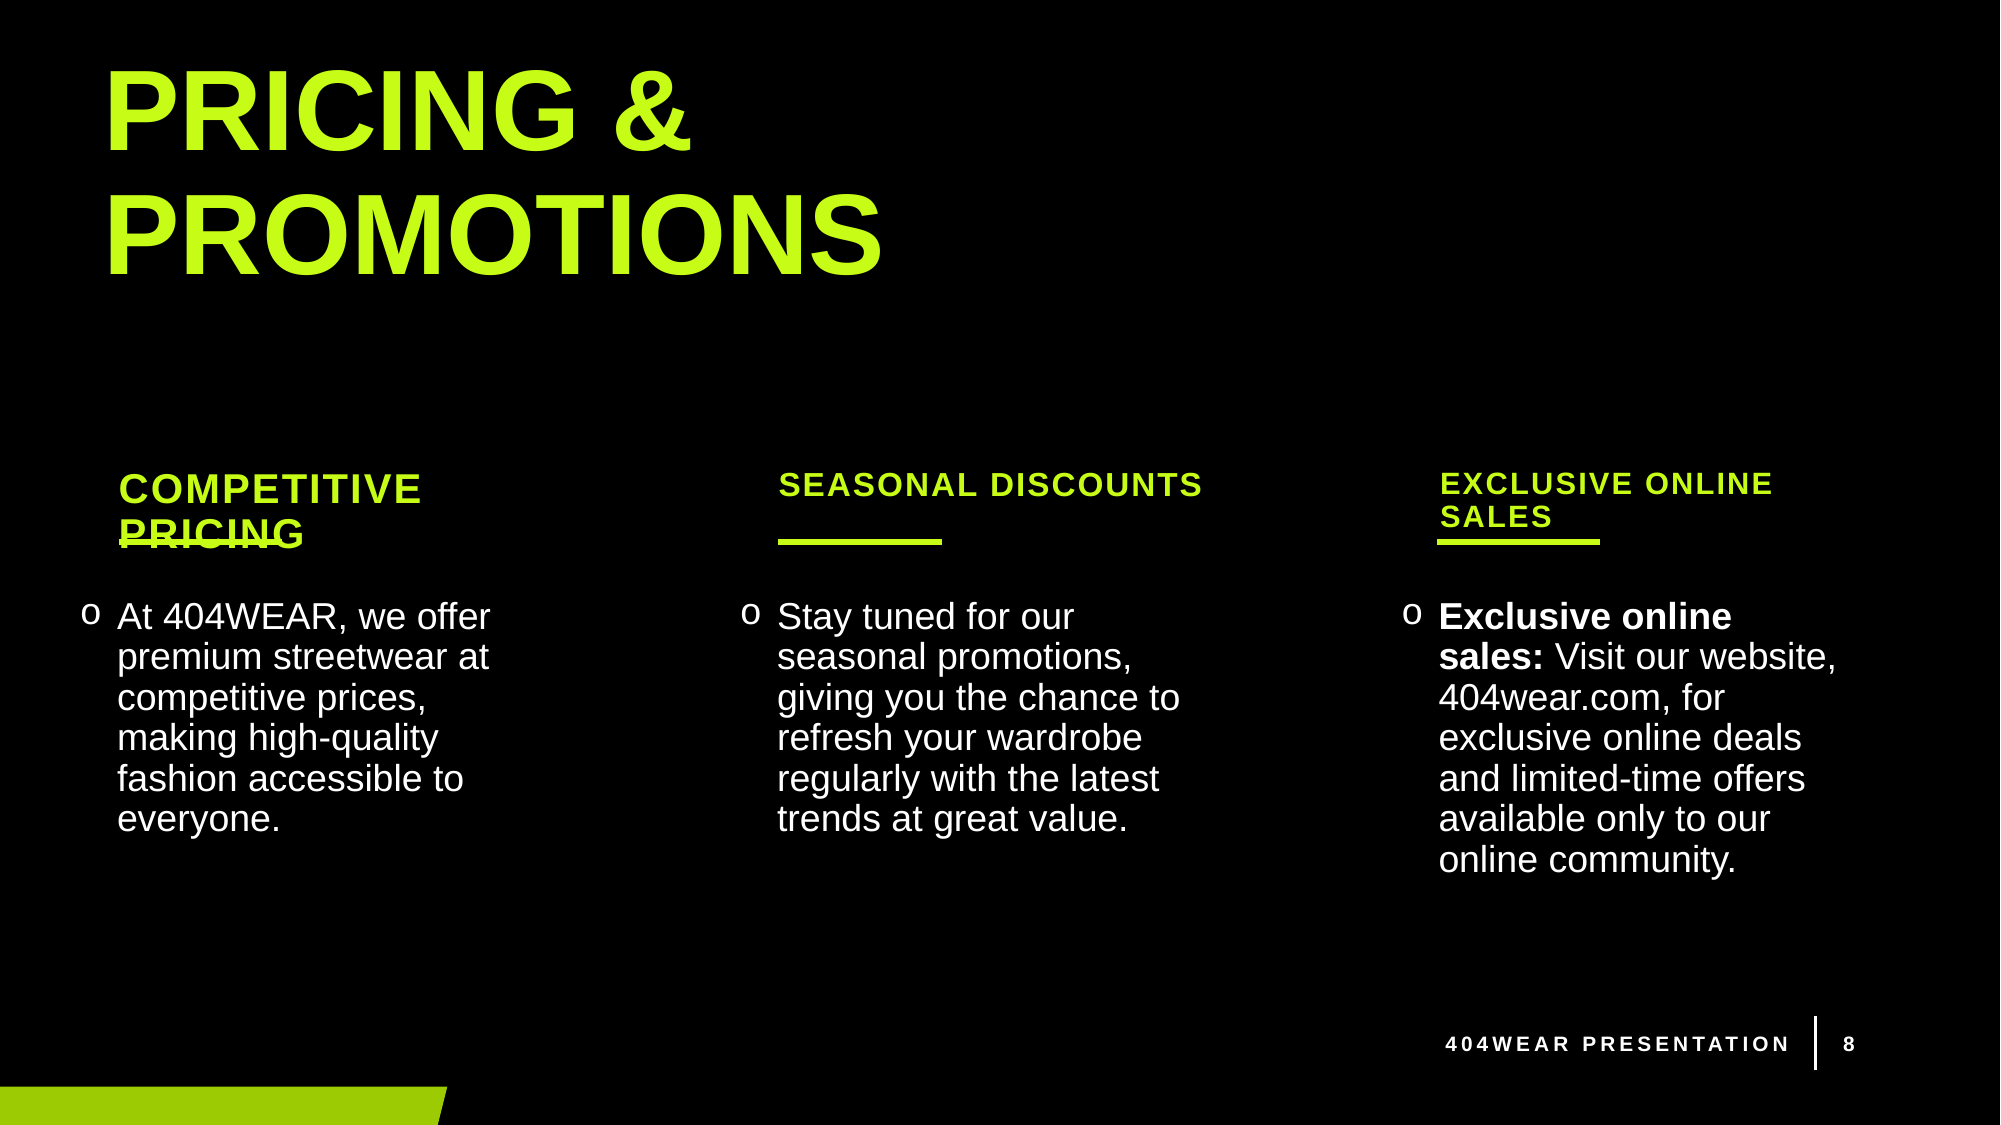

Pricing & promotions
Competitive pricing
Seasonal discounts
Exclusive online sales
At 404WEAR, we offer premium streetwear at competitive prices, making high-quality fashion accessible to everyone.
Stay tuned for our seasonal promotions, giving you the chance to refresh your wardrobe regularly with the latest trends at great value.
Exclusive online sales: Visit our website, 404wear.com, for exclusive online deals and limited-time offers available only to our online community.
404wear presentation
8